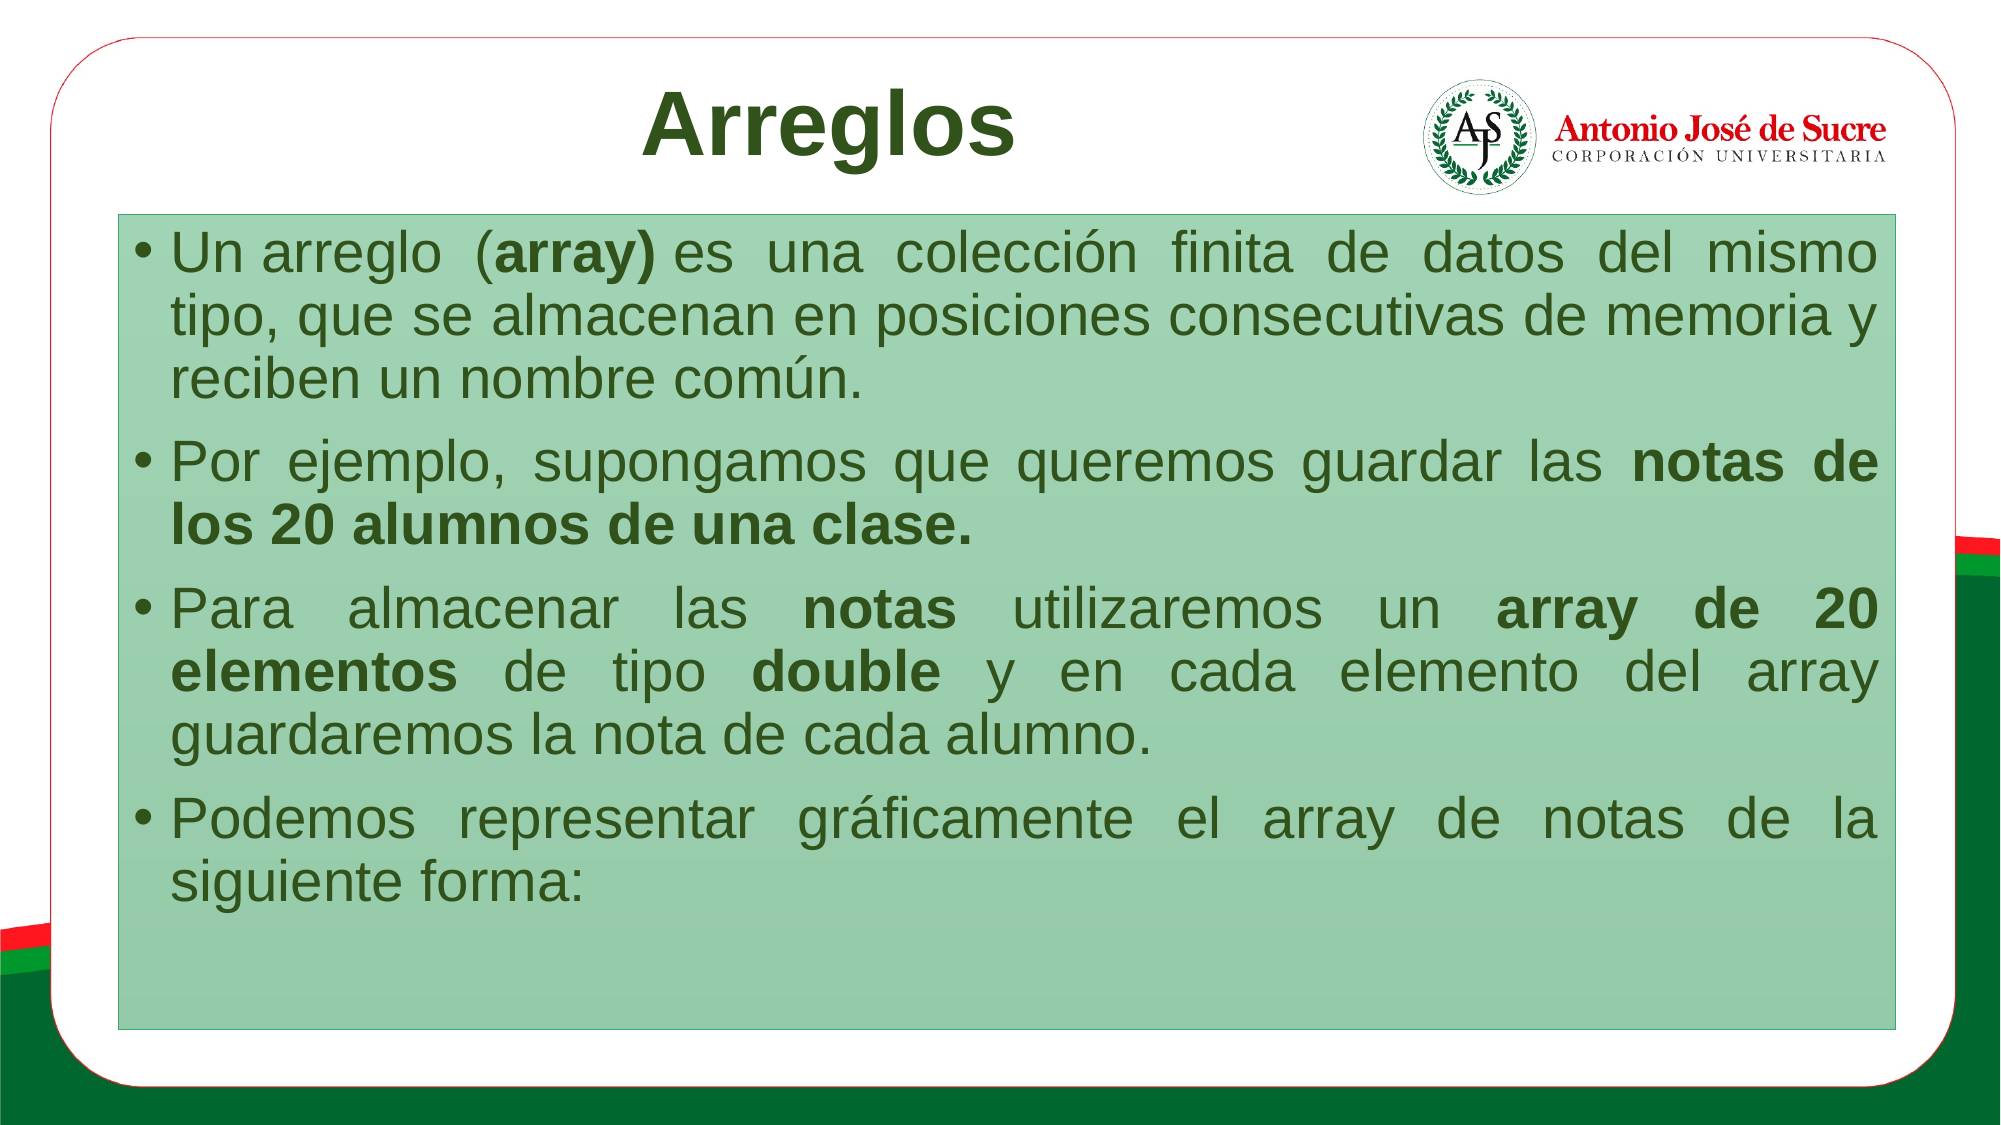

Arreglos
Un arreglo (array) es una colección finita de datos del mismo tipo, que se almacenan en posiciones consecutivas de memoria y reciben un nombre común.
Por ejemplo, supongamos que queremos guardar las notas de los 20 alumnos de una clase.
Para almacenar las notas utilizaremos un array de 20 elementos de tipo double y en cada elemento del array guardaremos la nota de cada alumno.
Podemos representar gráficamente el array de notas de la siguiente forma: